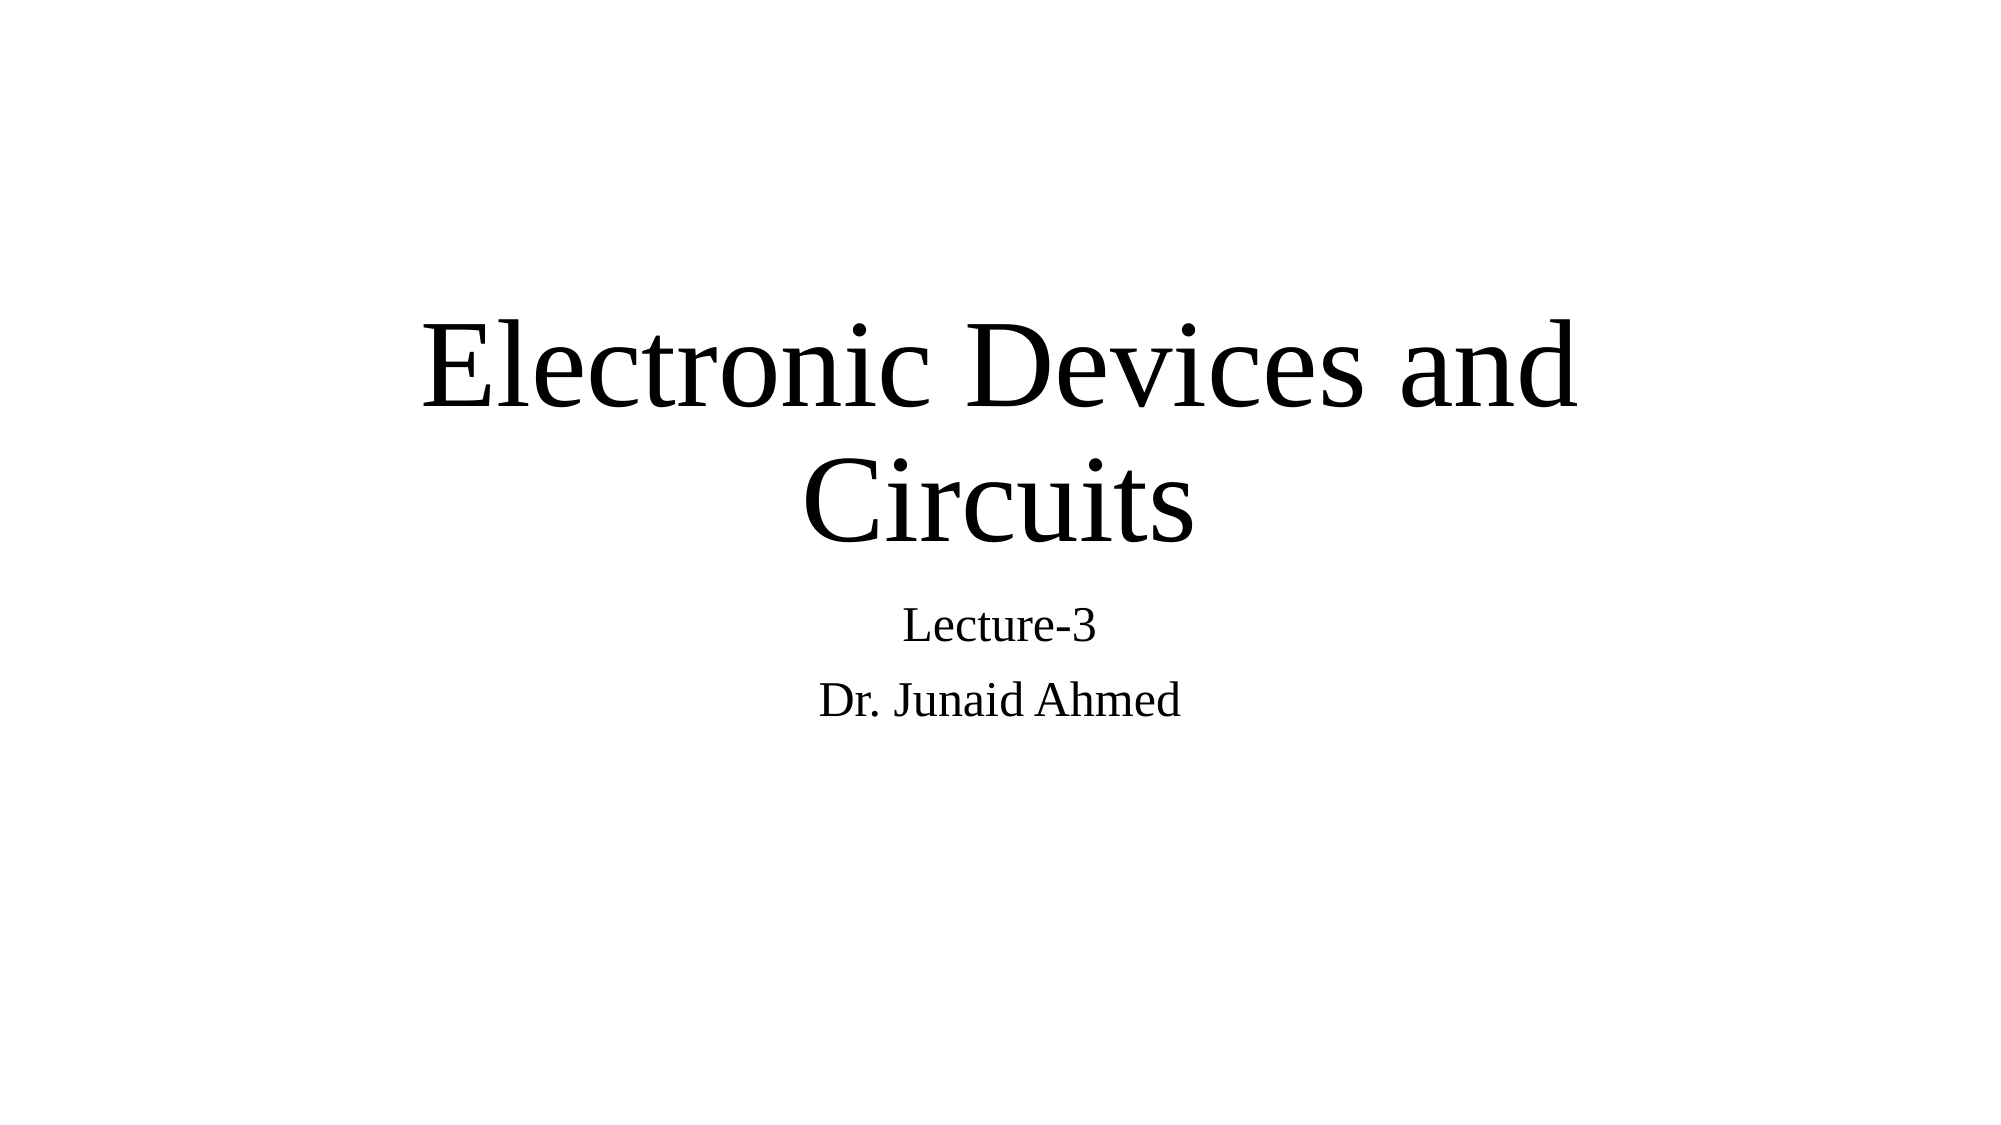

# Electronic Devices and Circuits
Lecture-3
Dr. Junaid Ahmed